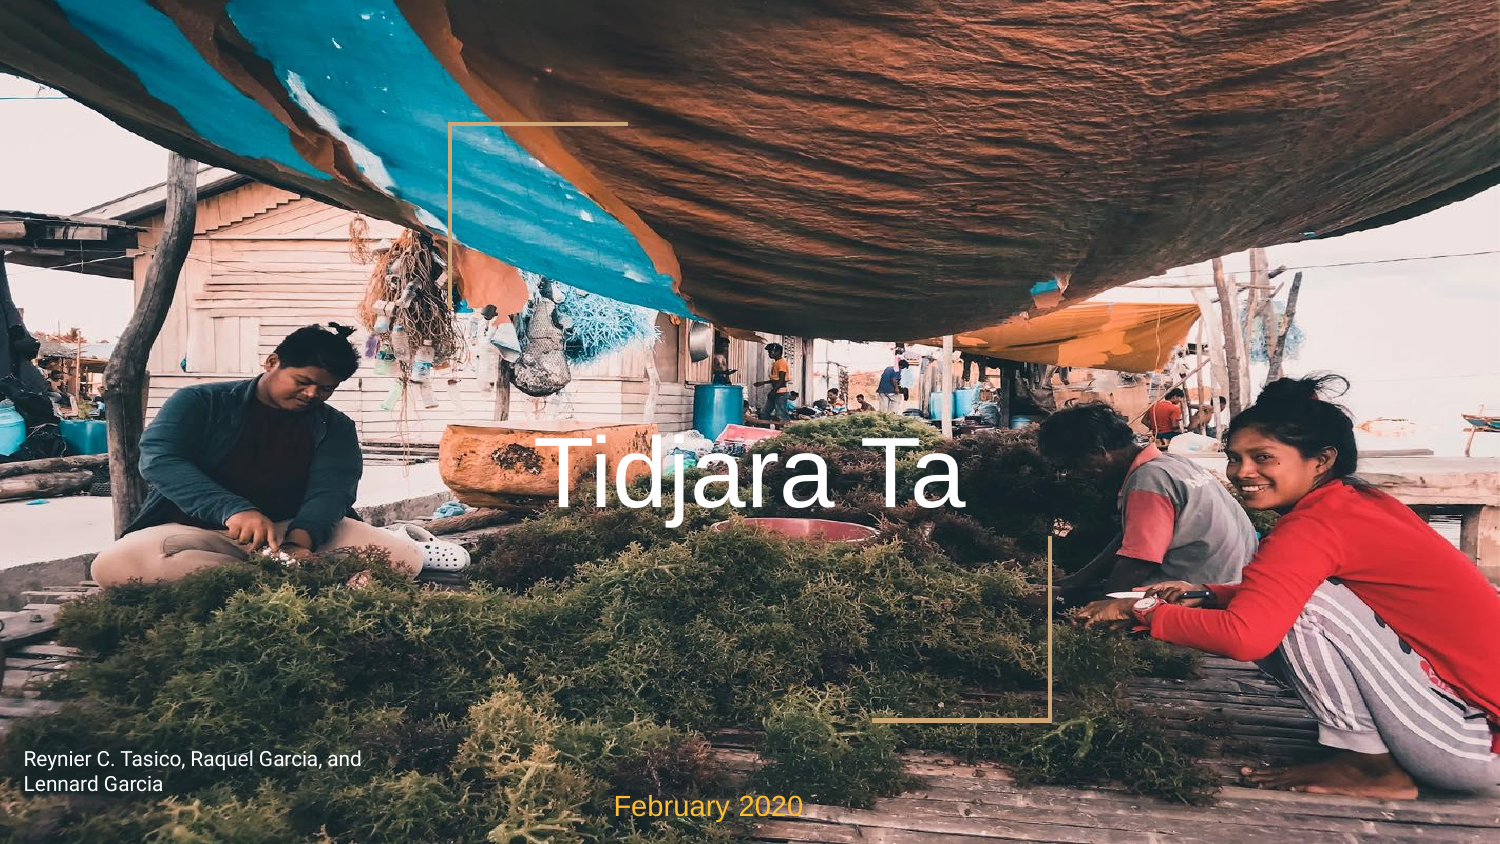

# Tidjara Ta
Reynier C. Tasico, Raquel Garcia, and Lennard Garcia
February 2020